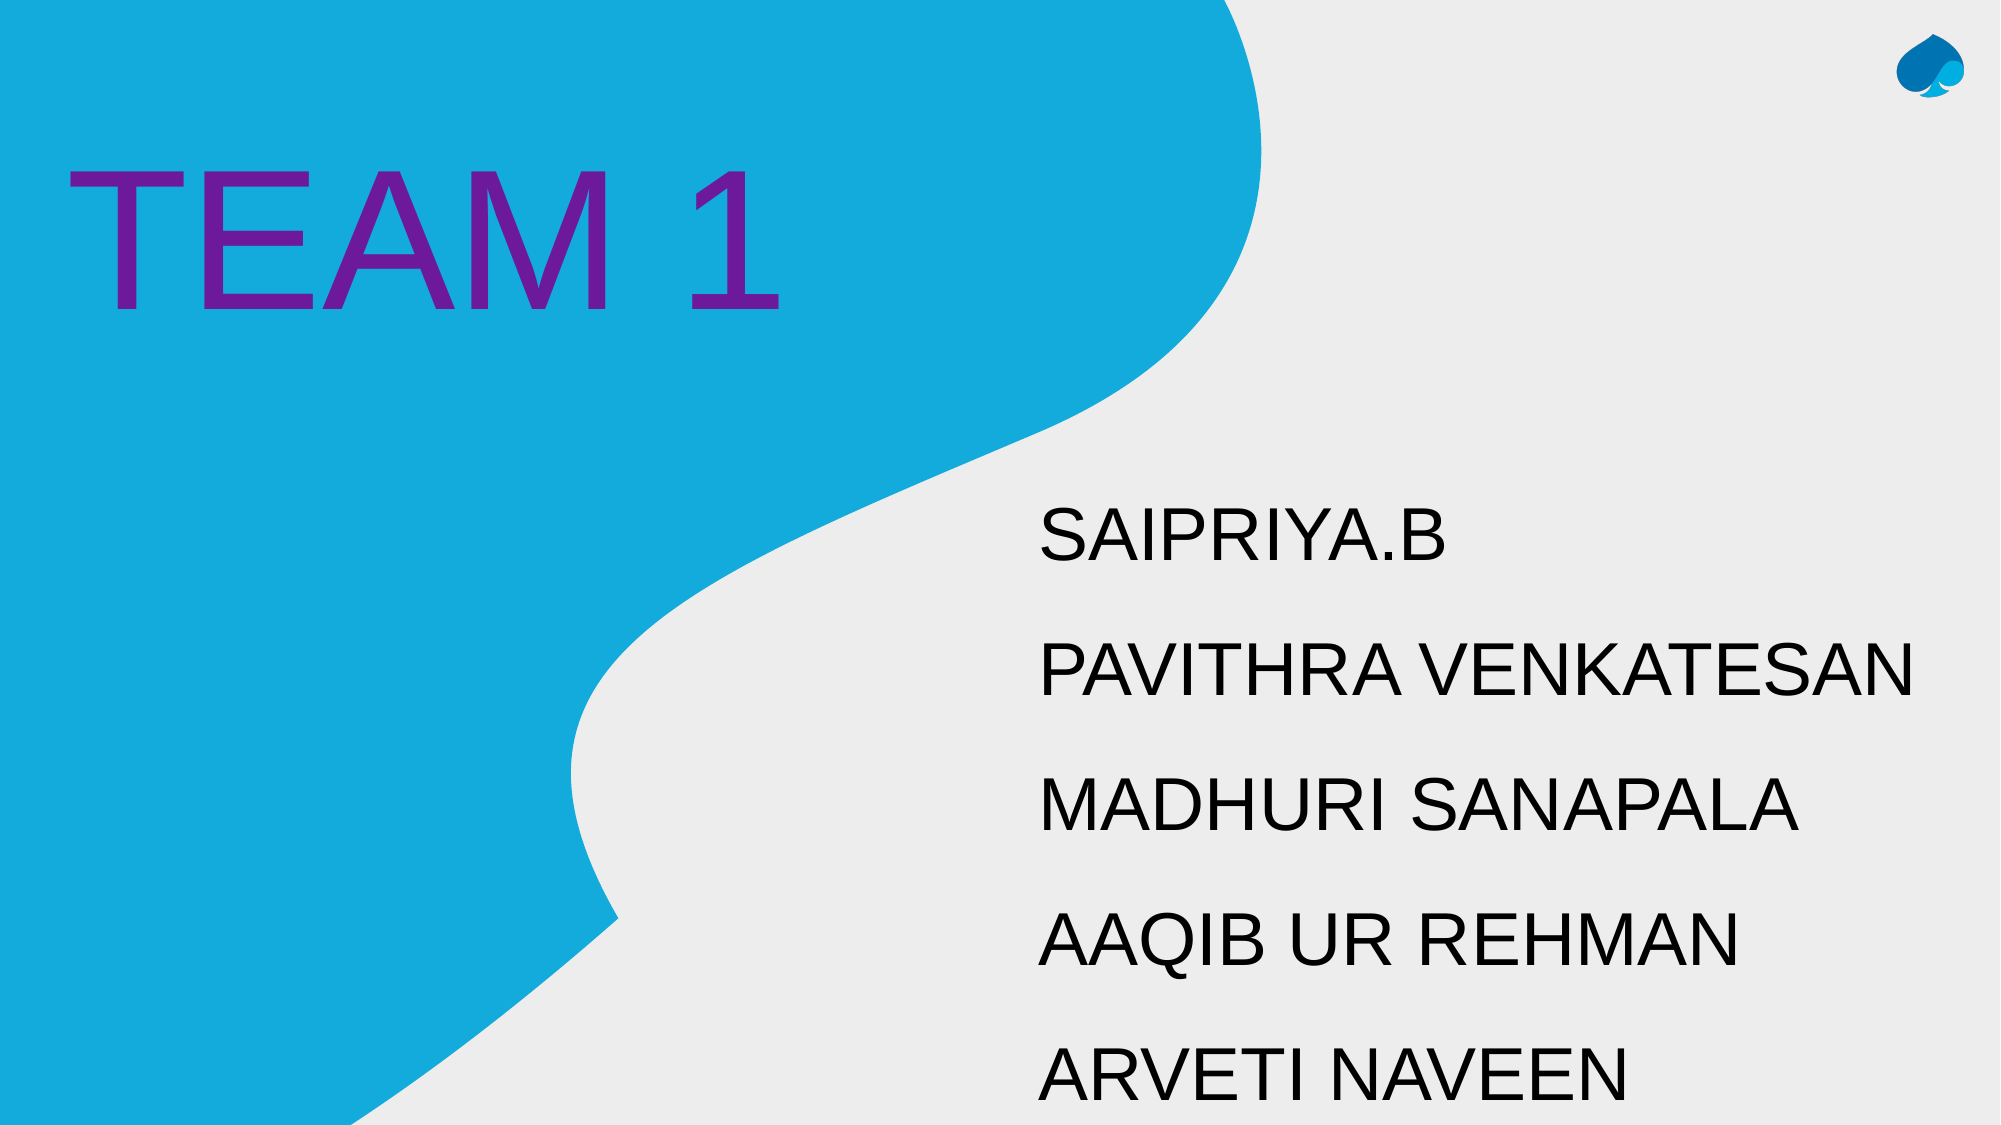

TEAM 1
SAIPRIYA.B
PAVITHRA VENKATESAN
MADHURI SANAPALA
AAQIB UR REHMAN
ARVETI NAVEEN